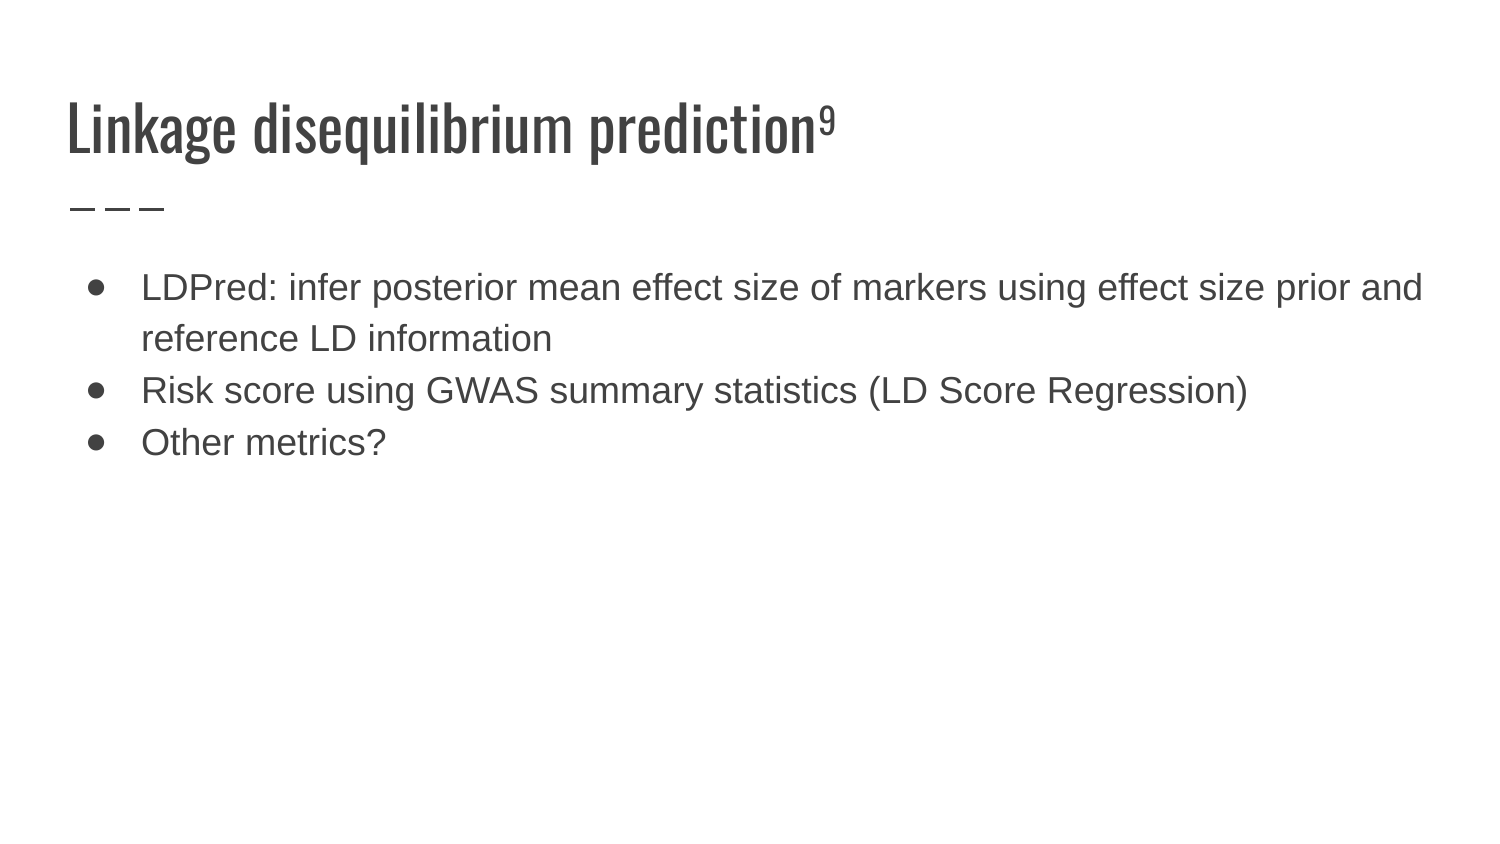

# Linkage disequilibrium prediction9
LDPred: infer posterior mean effect size of markers using effect size prior and reference LD information
Risk score using GWAS summary statistics (LD Score Regression)
Other metrics?